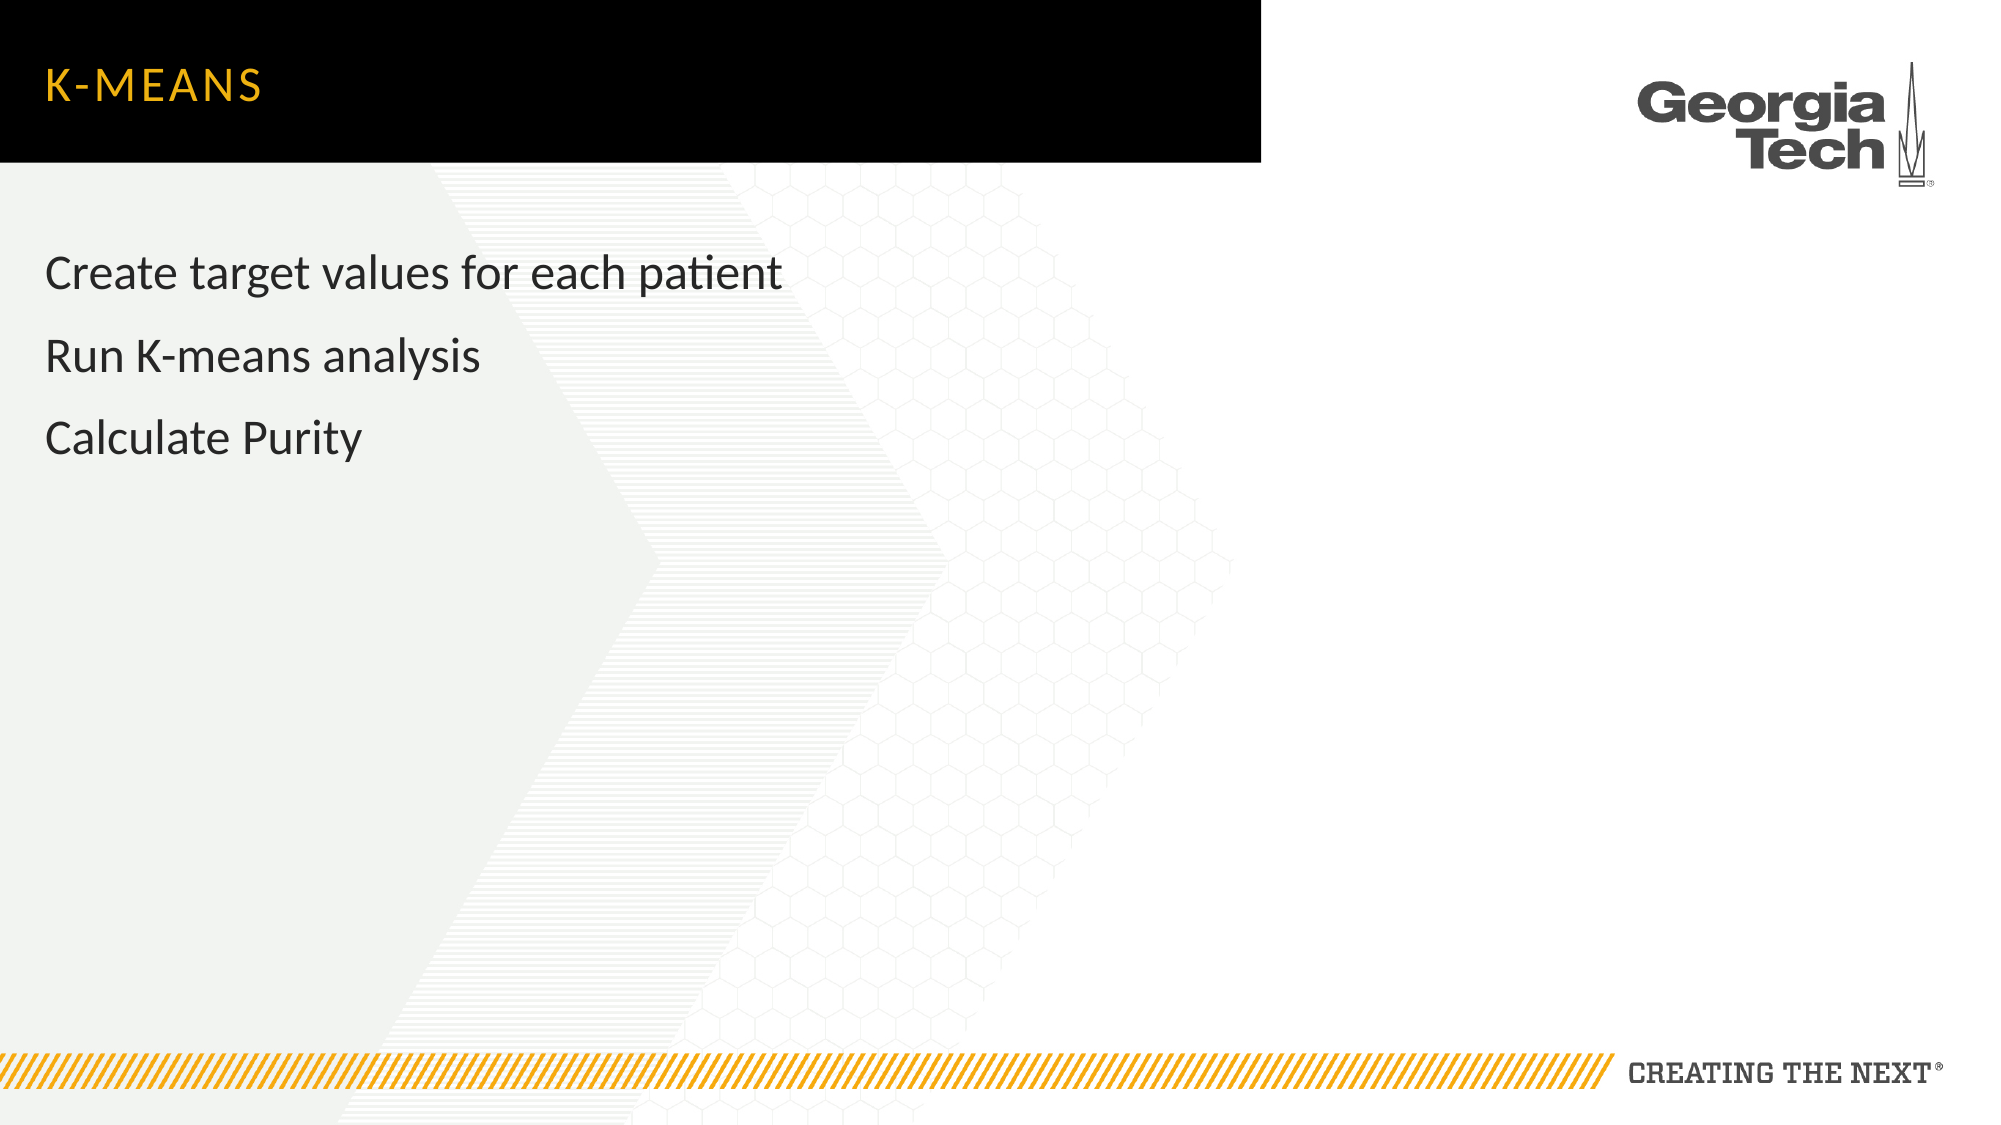

# K-Means
Create target values for each patient
Run K-means analysis
Calculate Purity